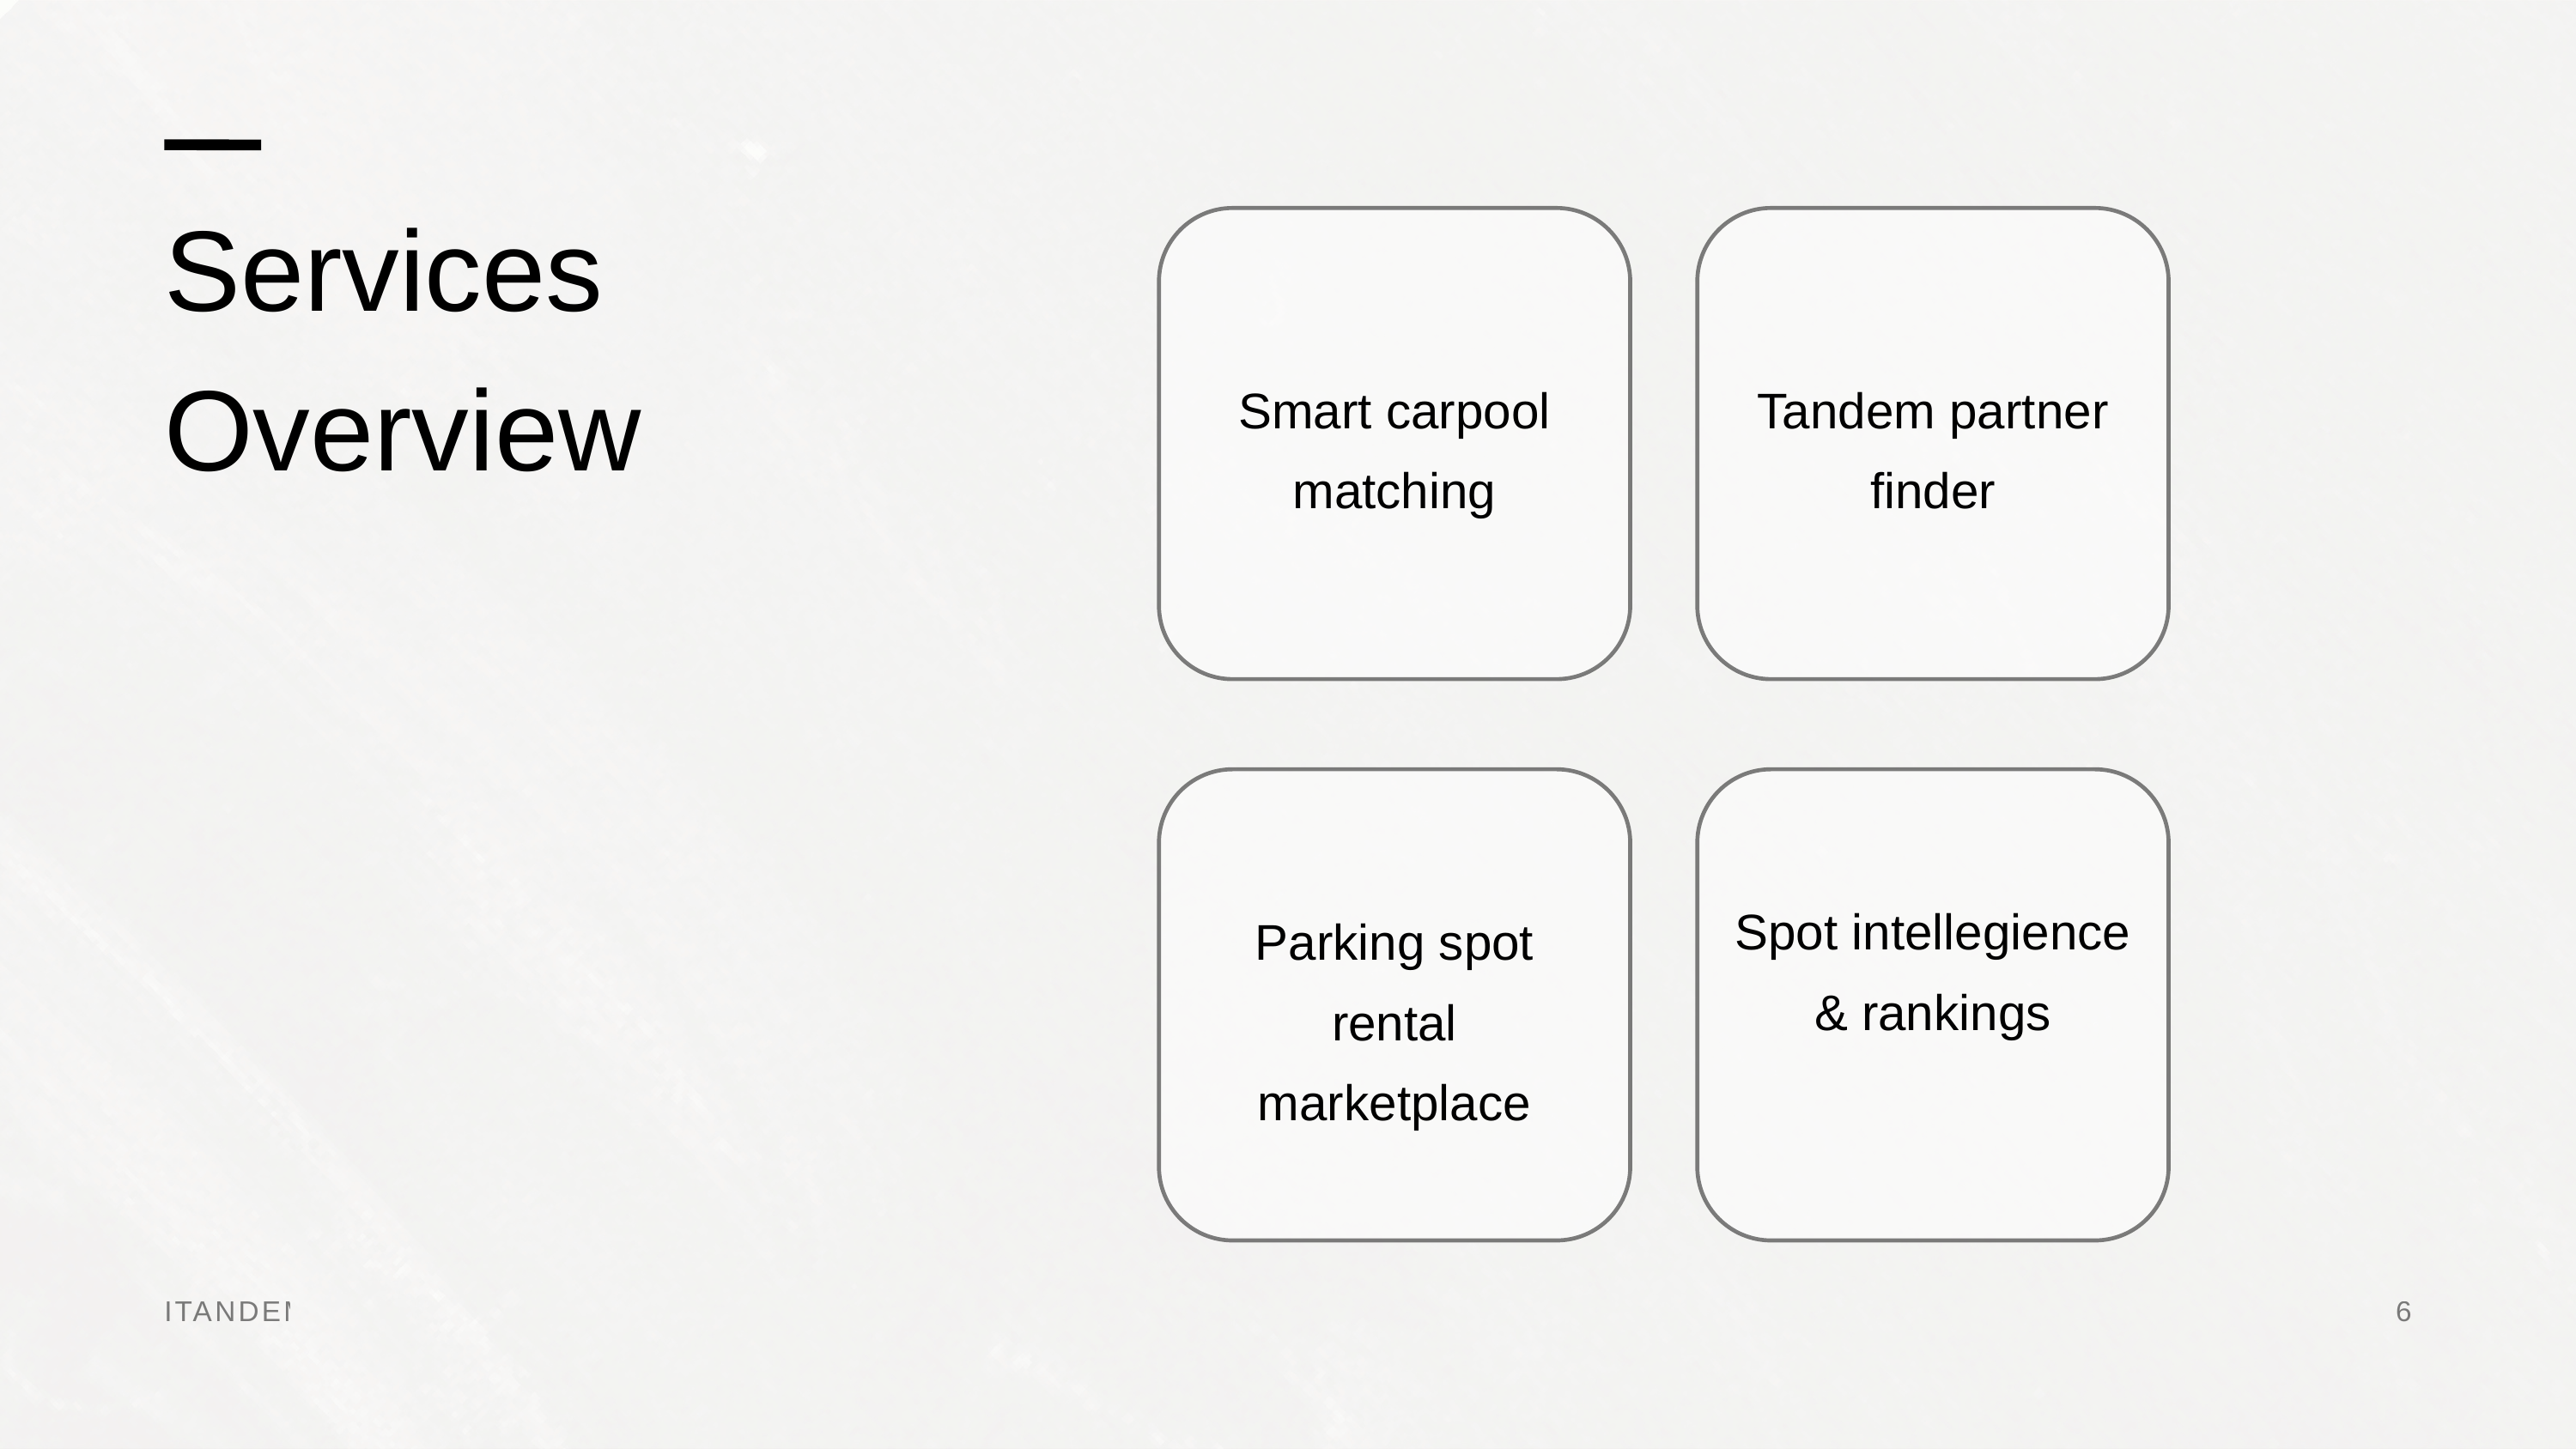

Services Overview

Smart carpool matching
Tandem partner finder

Spot intellegience & rankings
Parking spot rental marketplace
ITANDEM
6